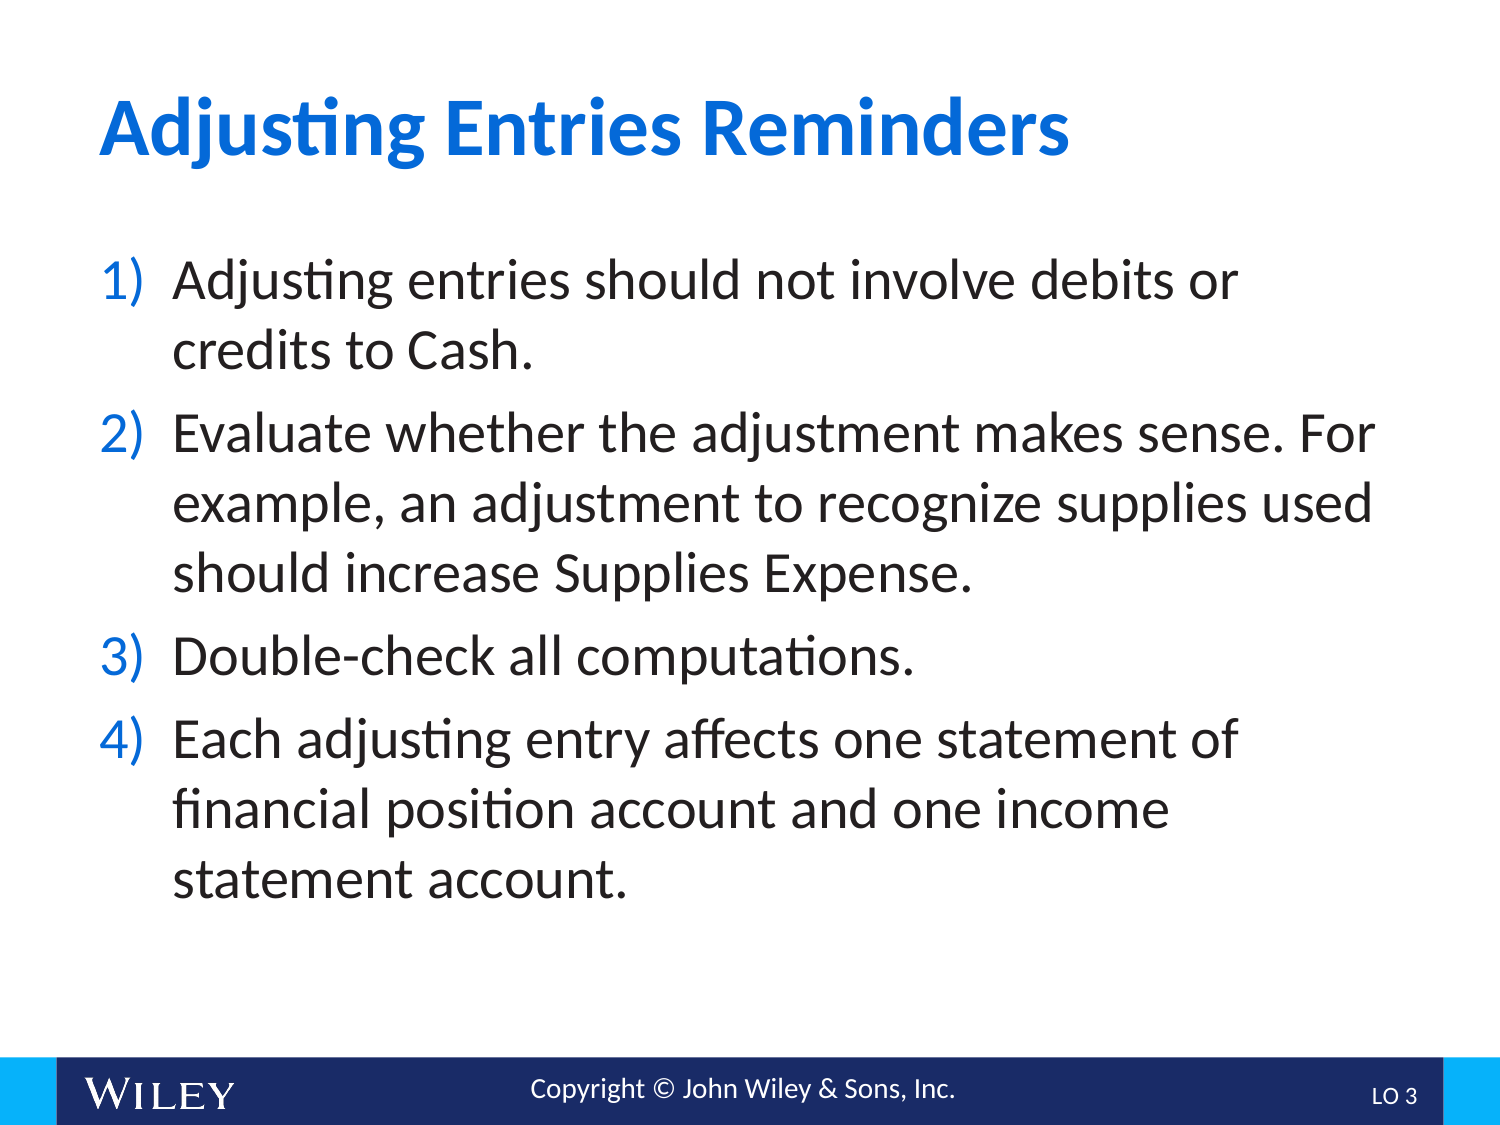

# Adjusting Entries Reminders
Adjusting entries should not involve debits or credits to Cash.
Evaluate whether the adjustment makes sense. For example, an adjustment to recognize supplies used should increase Supplies Expense.
Double-check all computations.
Each adjusting entry affects one statement of financial position account and one income statement account.
L O 3